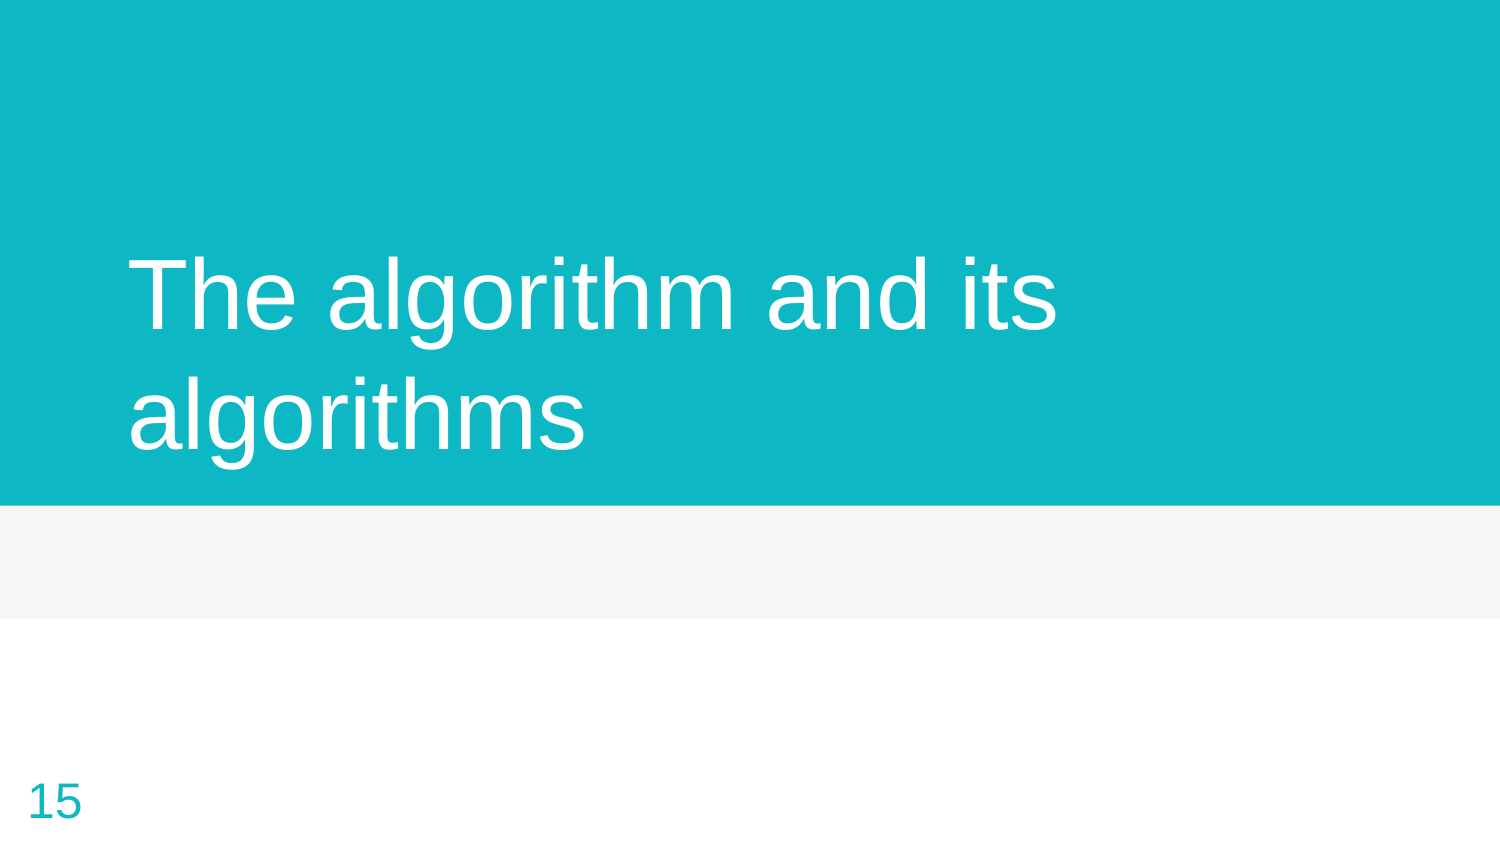

# The algorithm and its algorithms
15
Streamlit
Image
Text
Presentation